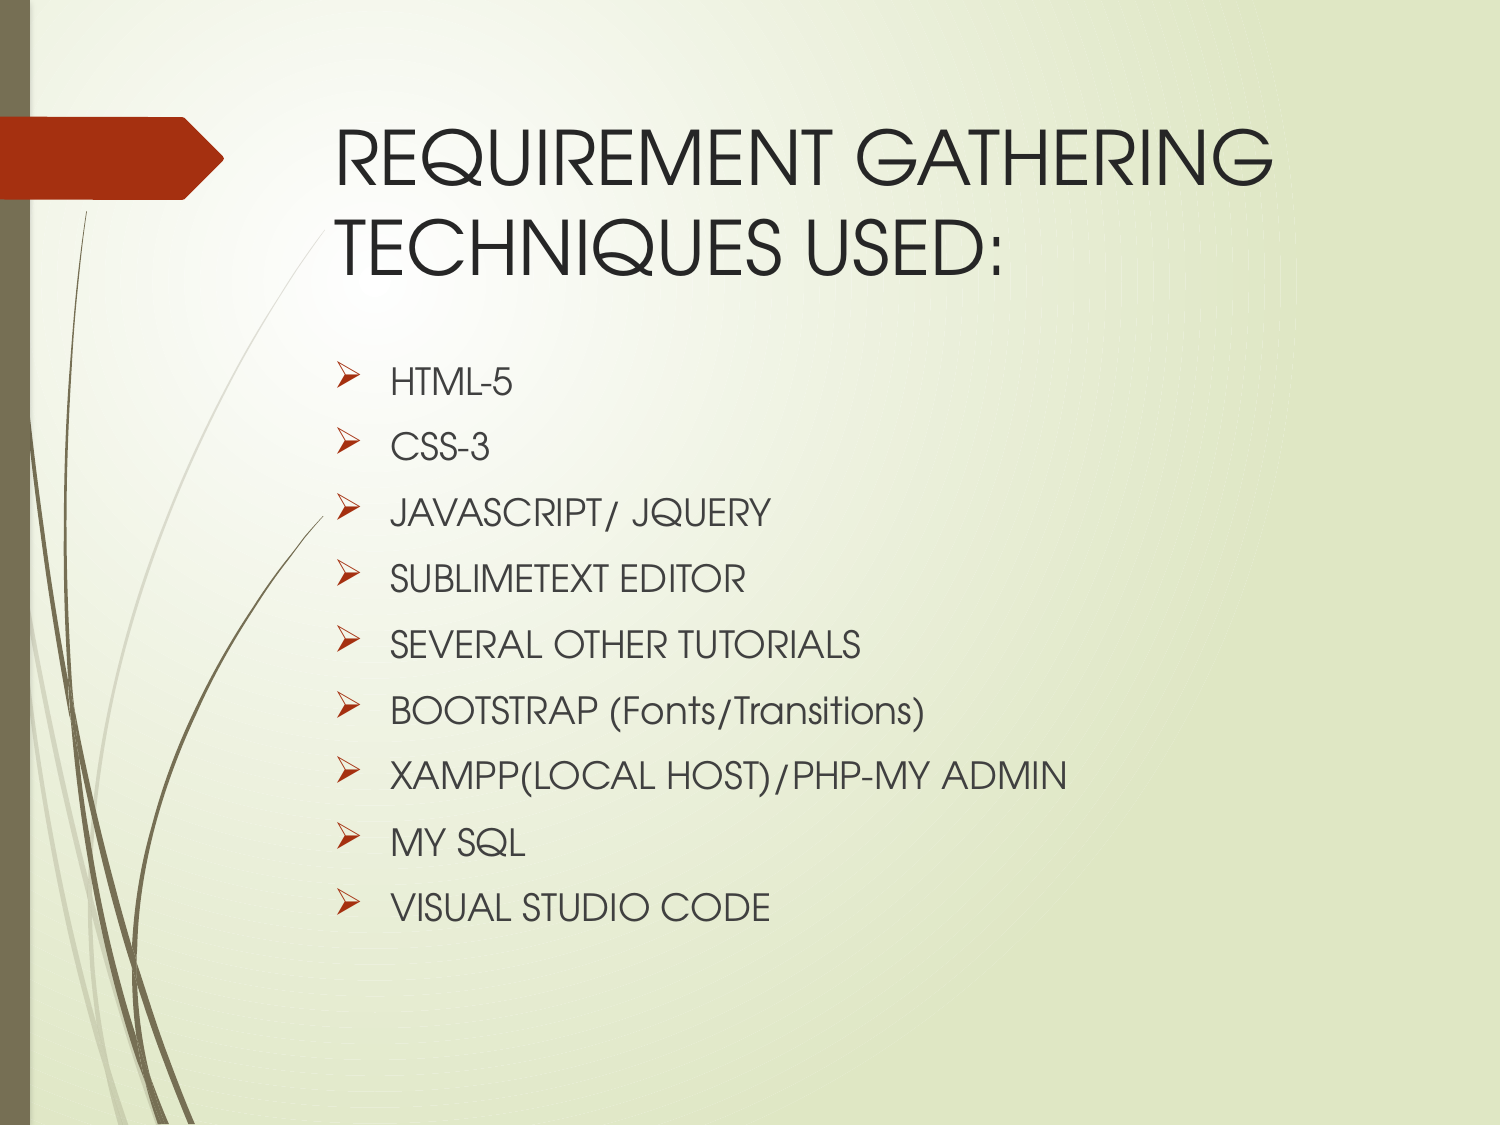

# REQUIREMENT GATHERING TECHNIQUES USED:
HTML-5
CSS-3
JAVASCRIPT/ JQUERY
SUBLIMETEXT EDITOR
SEVERAL OTHER TUTORIALS
BOOTSTRAP (Fonts/Transitions)
XAMPP(LOCAL HOST)/PHP-MY ADMIN
MY SQL
VISUAL STUDIO CODE